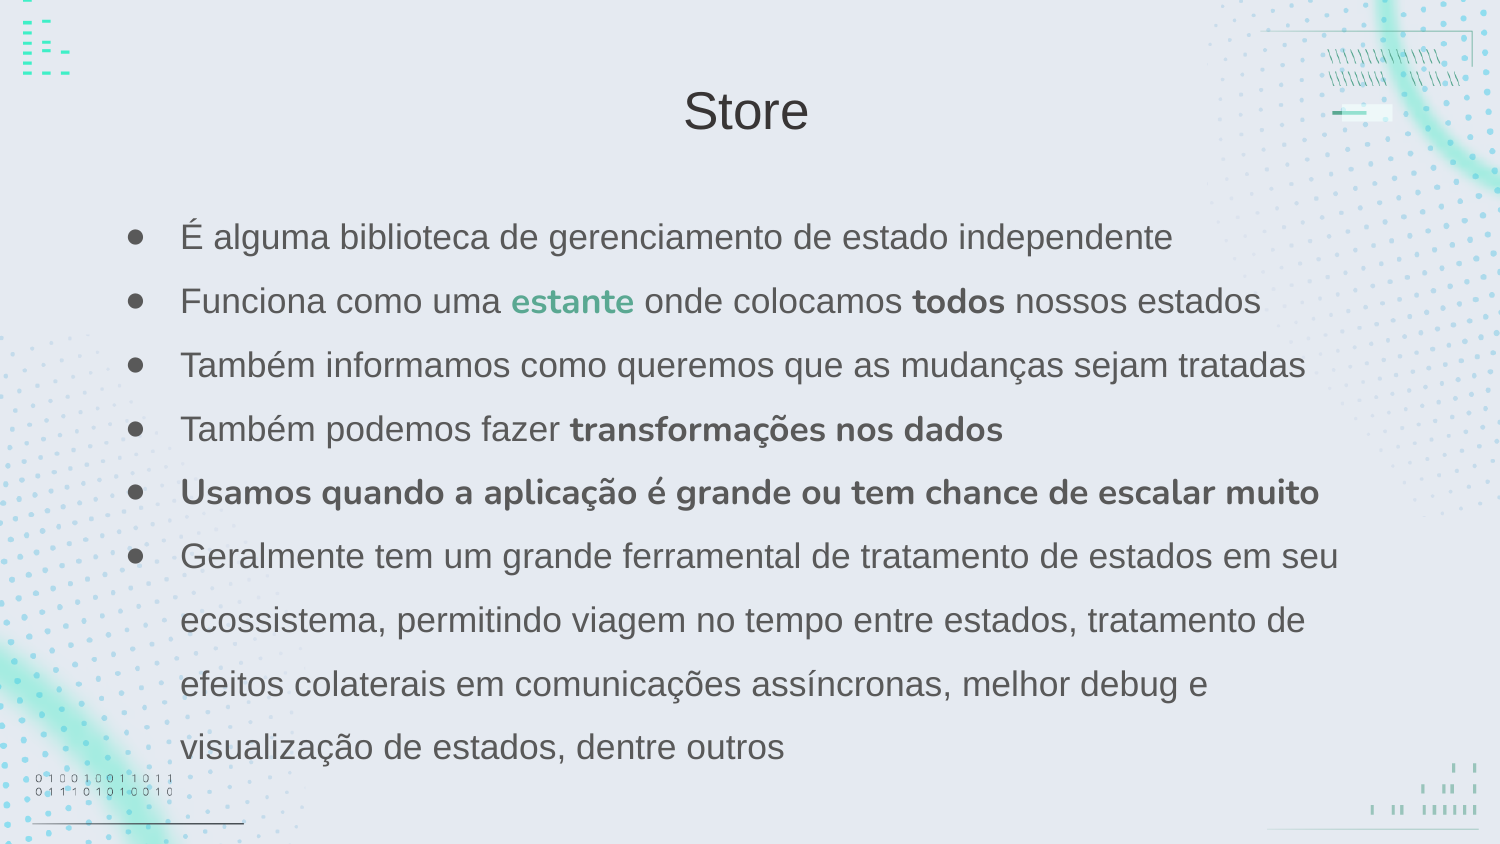

# Store
É alguma biblioteca de gerenciamento de estado independente
Funciona como uma estante onde colocamos todos nossos estados
Também informamos como queremos que as mudanças sejam tratadas
Também podemos fazer transformações nos dados
Usamos quando a aplicação é grande ou tem chance de escalar muito
Geralmente tem um grande ferramental de tratamento de estados em seu ecossistema, permitindo viagem no tempo entre estados, tratamento de efeitos colaterais em comunicações assíncronas, melhor debug e visualização de estados, dentre outros